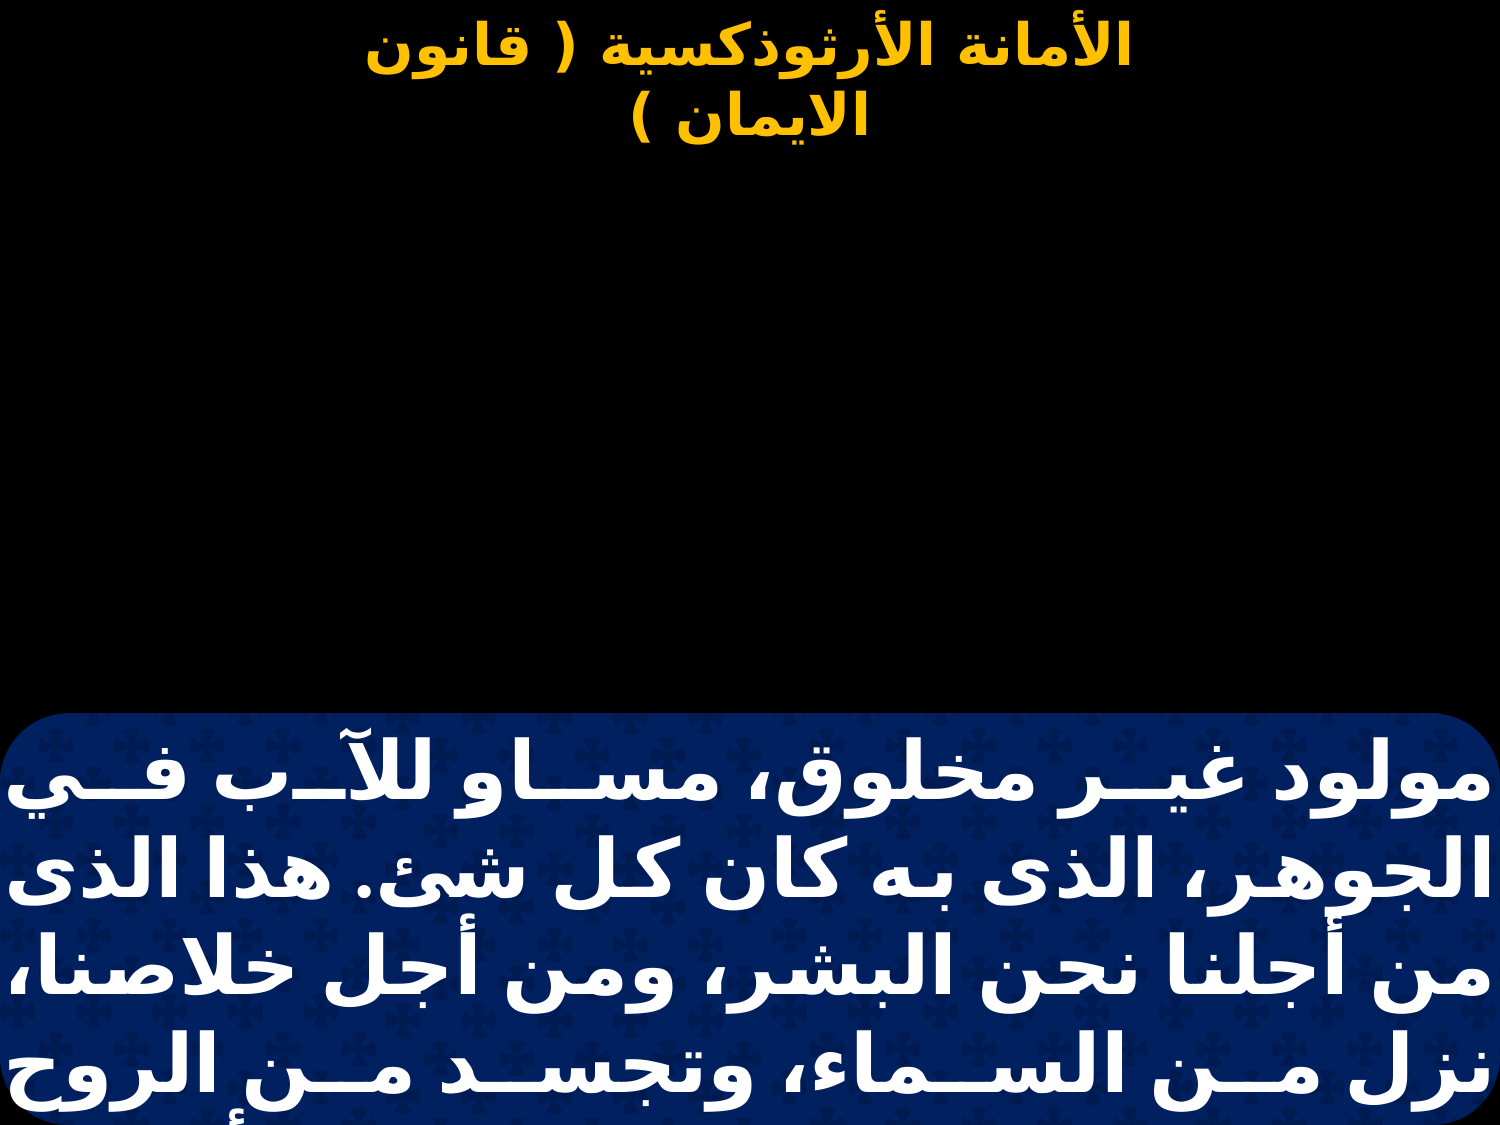

مولود غير مخلوق، مساوٍ للآب في الجوهر، الذى به كان كل شئ. هذا الذى من أجلنا نحن البشر، ومن أجل خلاصنا، نزل من السماء، وتجسد من الروح القدس، ومن مريم العذراء، وتأنس. وصُلب عنا على عهد بيلاطُس البُنطى.